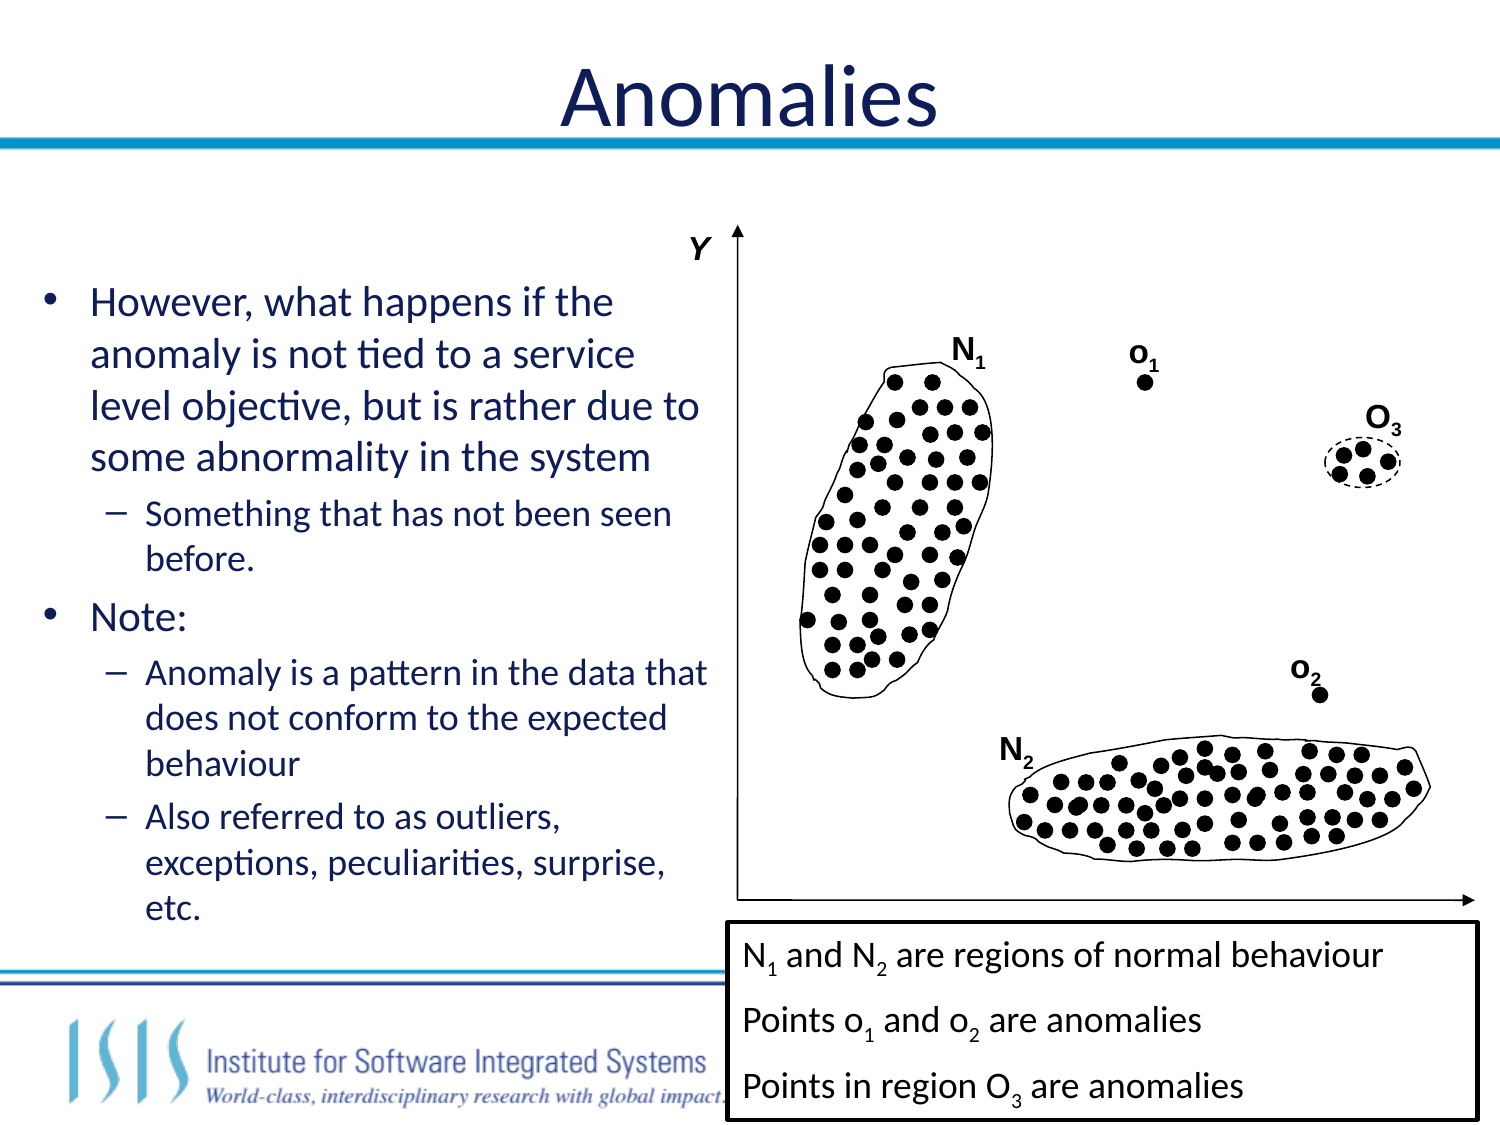

# Anomalies
Y

N1
o1

O3

o2

N2

X
However, what happens if the anomaly is not tied to a service level objective, but is rather due to some abnormality in the system
Something that has not been seen before.
Note:
Anomaly is a pattern in the data that does not conform to the expected behaviour
Also referred to as outliers, exceptions, peculiarities, surprise, etc.

N1 and N2 are regions of normal behaviour
Points o1 and o2 are anomalies
Points in region O3 are anomalies